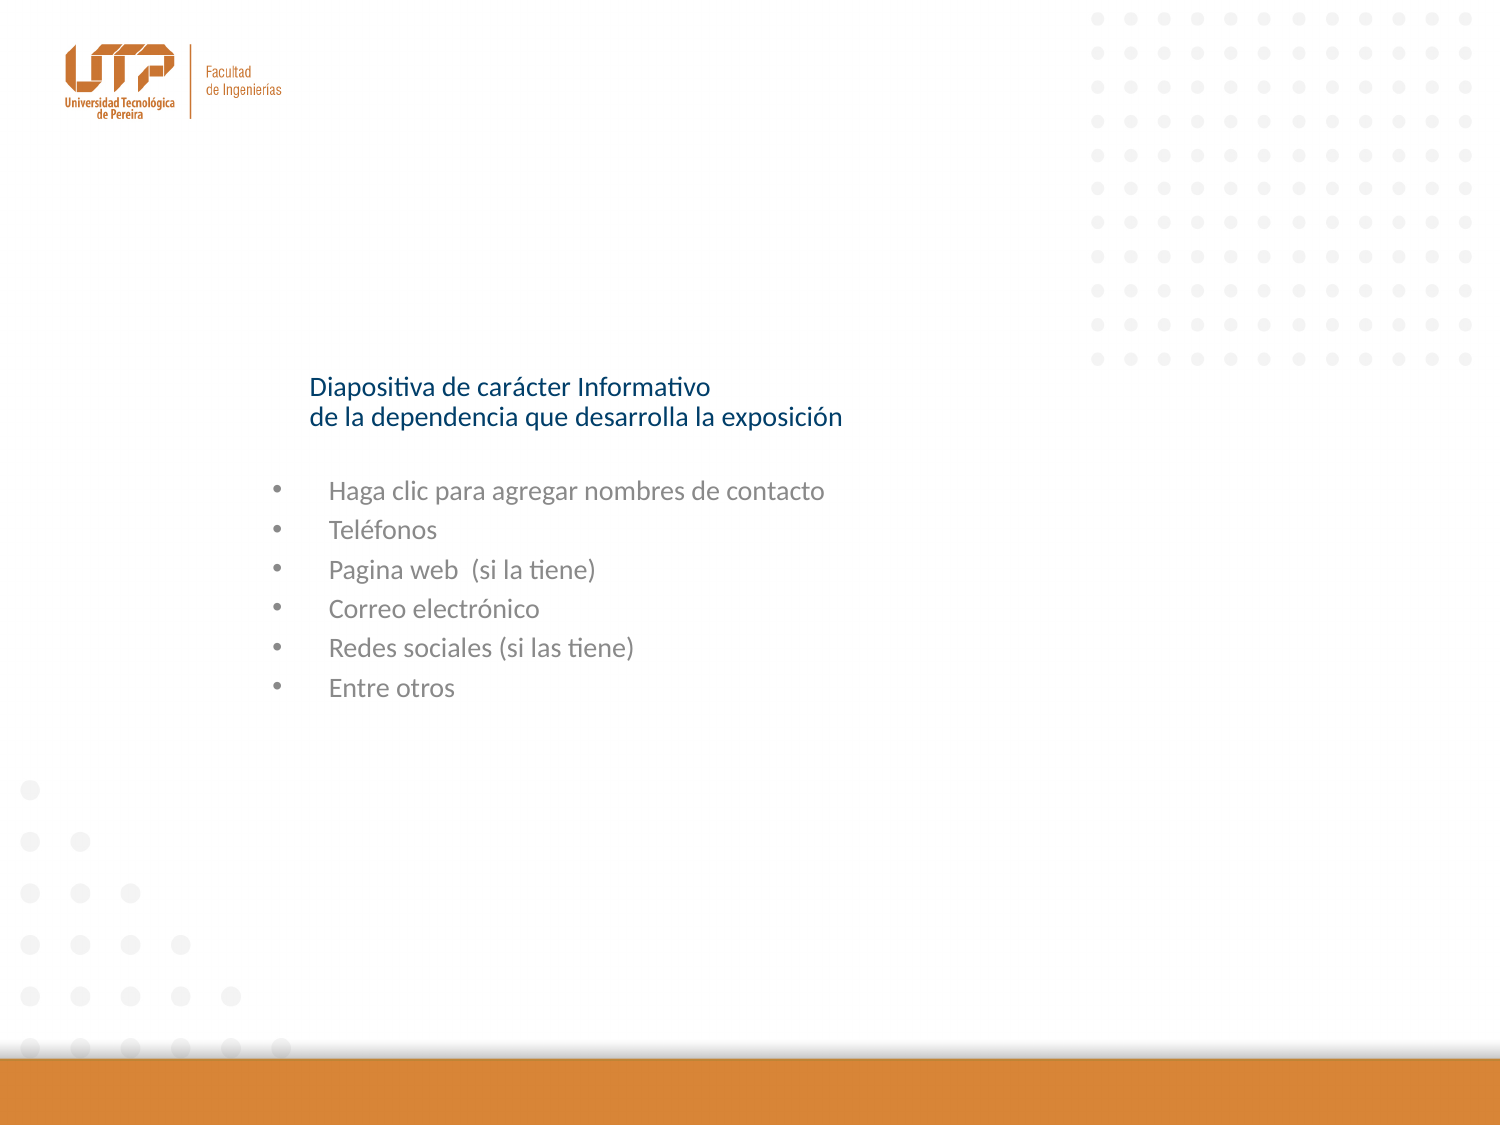

Diapositiva de carácter Informativo
de la dependencia que desarrolla la exposición
Haga clic para agregar nombres de contacto
Teléfonos
Pagina web  (si la tiene)
Correo electrónico
Redes sociales (si las tiene)
Entre otros